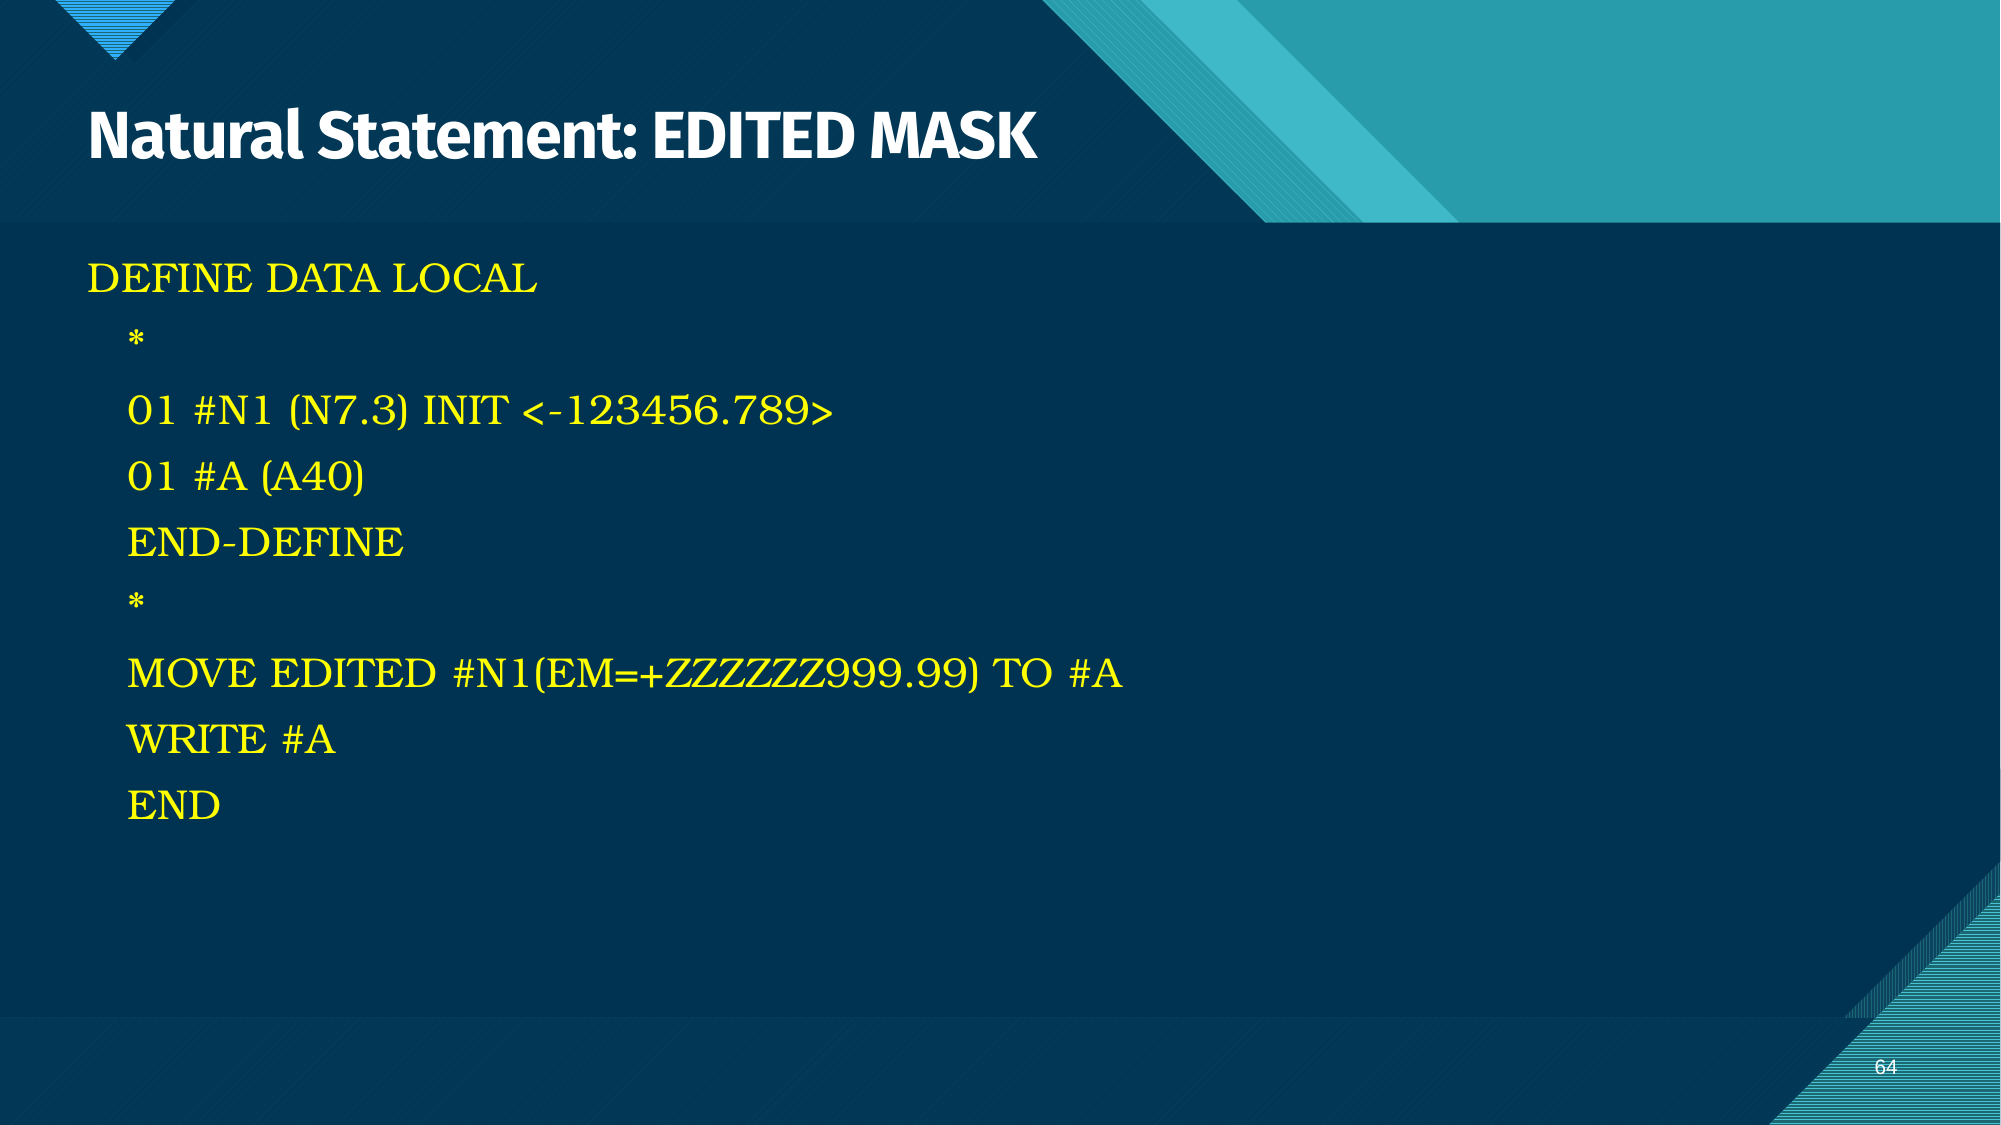

# Natural Statement: EDITED MASK
DEFINE DATA LOCAL
   *
   01 #N1 (N7.3) INIT <-123456.789>
   01 #A (A40)
   END-DEFINE
   *
   MOVE EDITED #N1(EM=+ZZZZZZ999.99) TO #A
   WRITE #A
   END

64